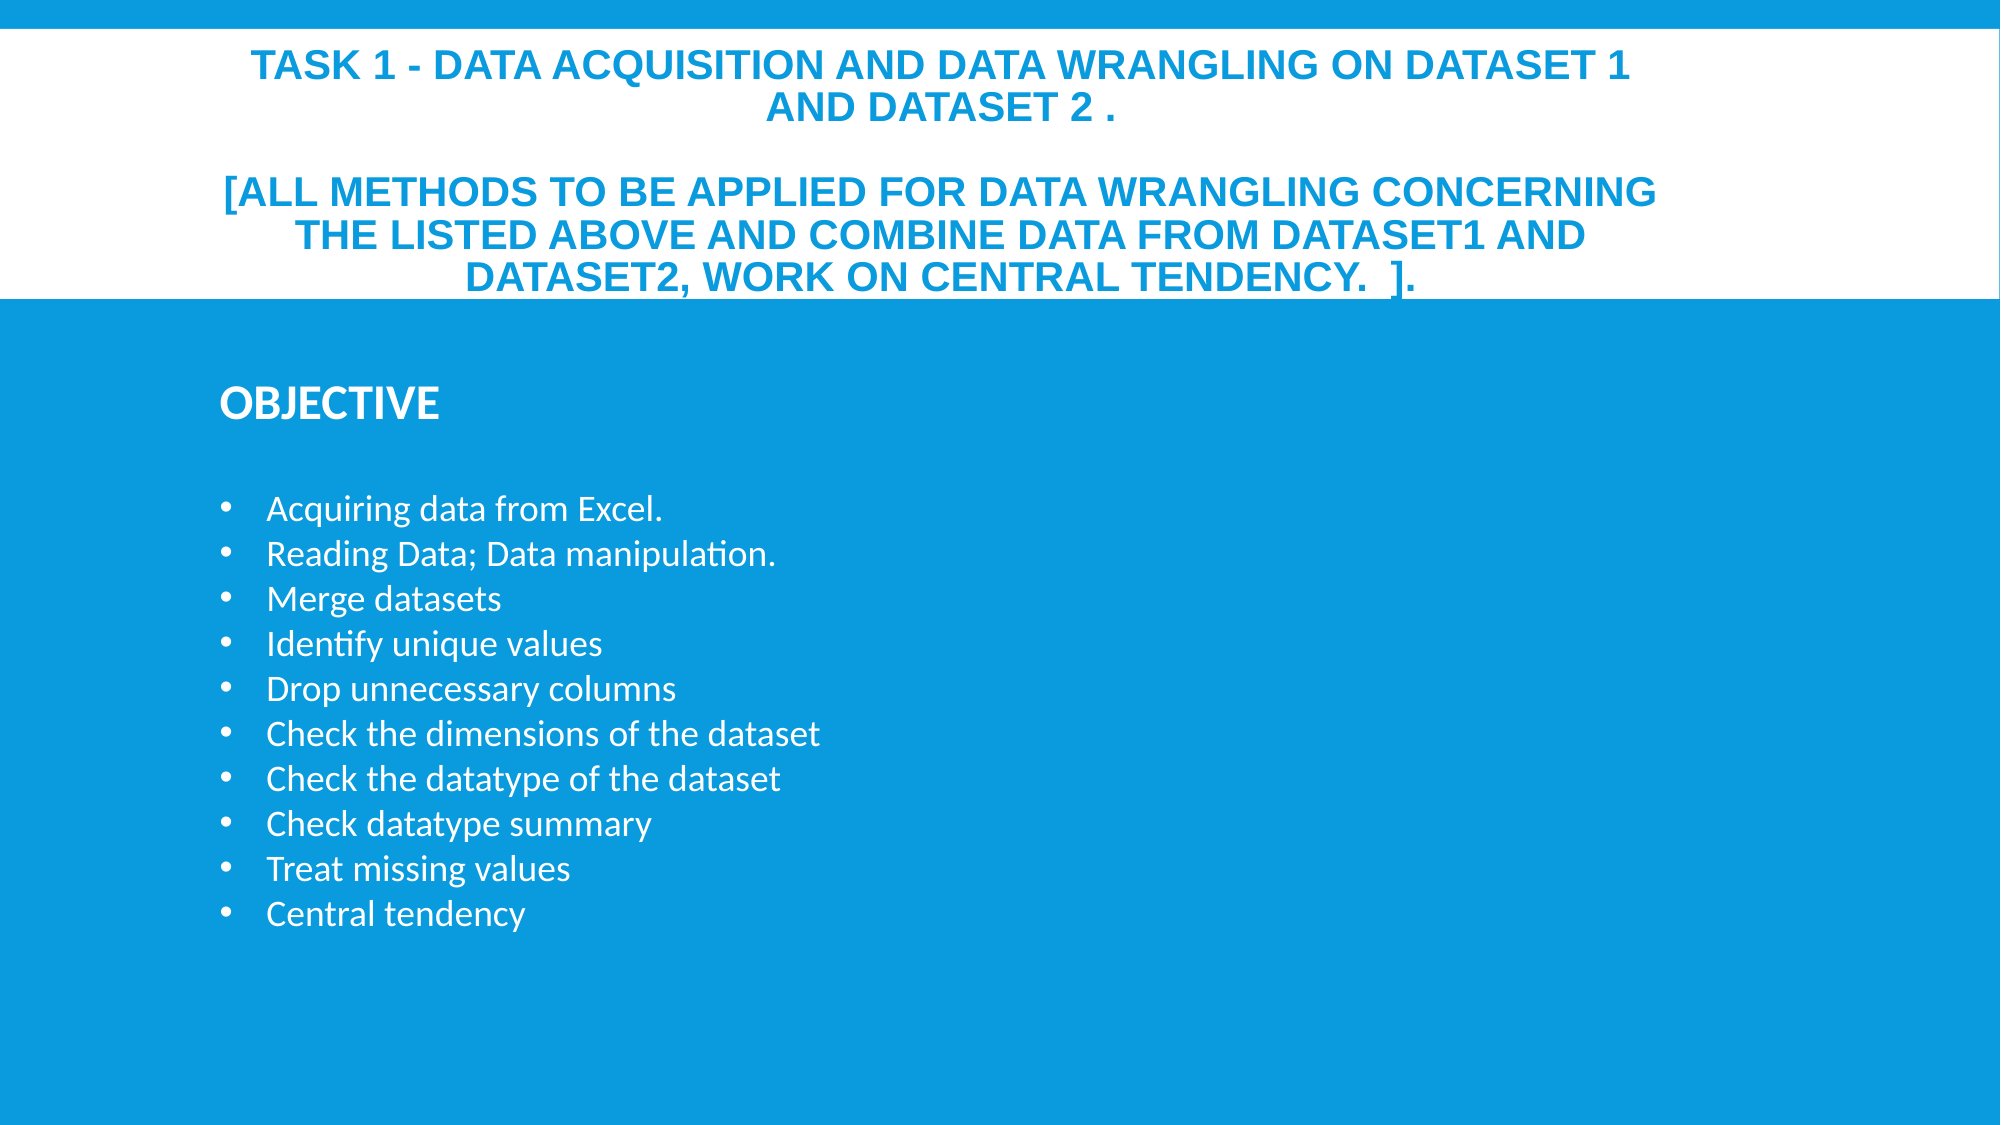

# TASK 1 - Data Acquisition and Data Wrangling on dataset 1 and dataset 2 . [All methods to be applied for data wrangling concerning the listed above and combine data from dataset1 and dataset2, Work on central tendency.  ].

OBJECTIVE

Acquiring data from Excel.
Reading Data; Data manipulation.
Merge datasets
Identify unique values
Drop unnecessary columns
Check the dimensions of the dataset
Check the datatype of the dataset
Check datatype summary
Treat missing values
Central tendency